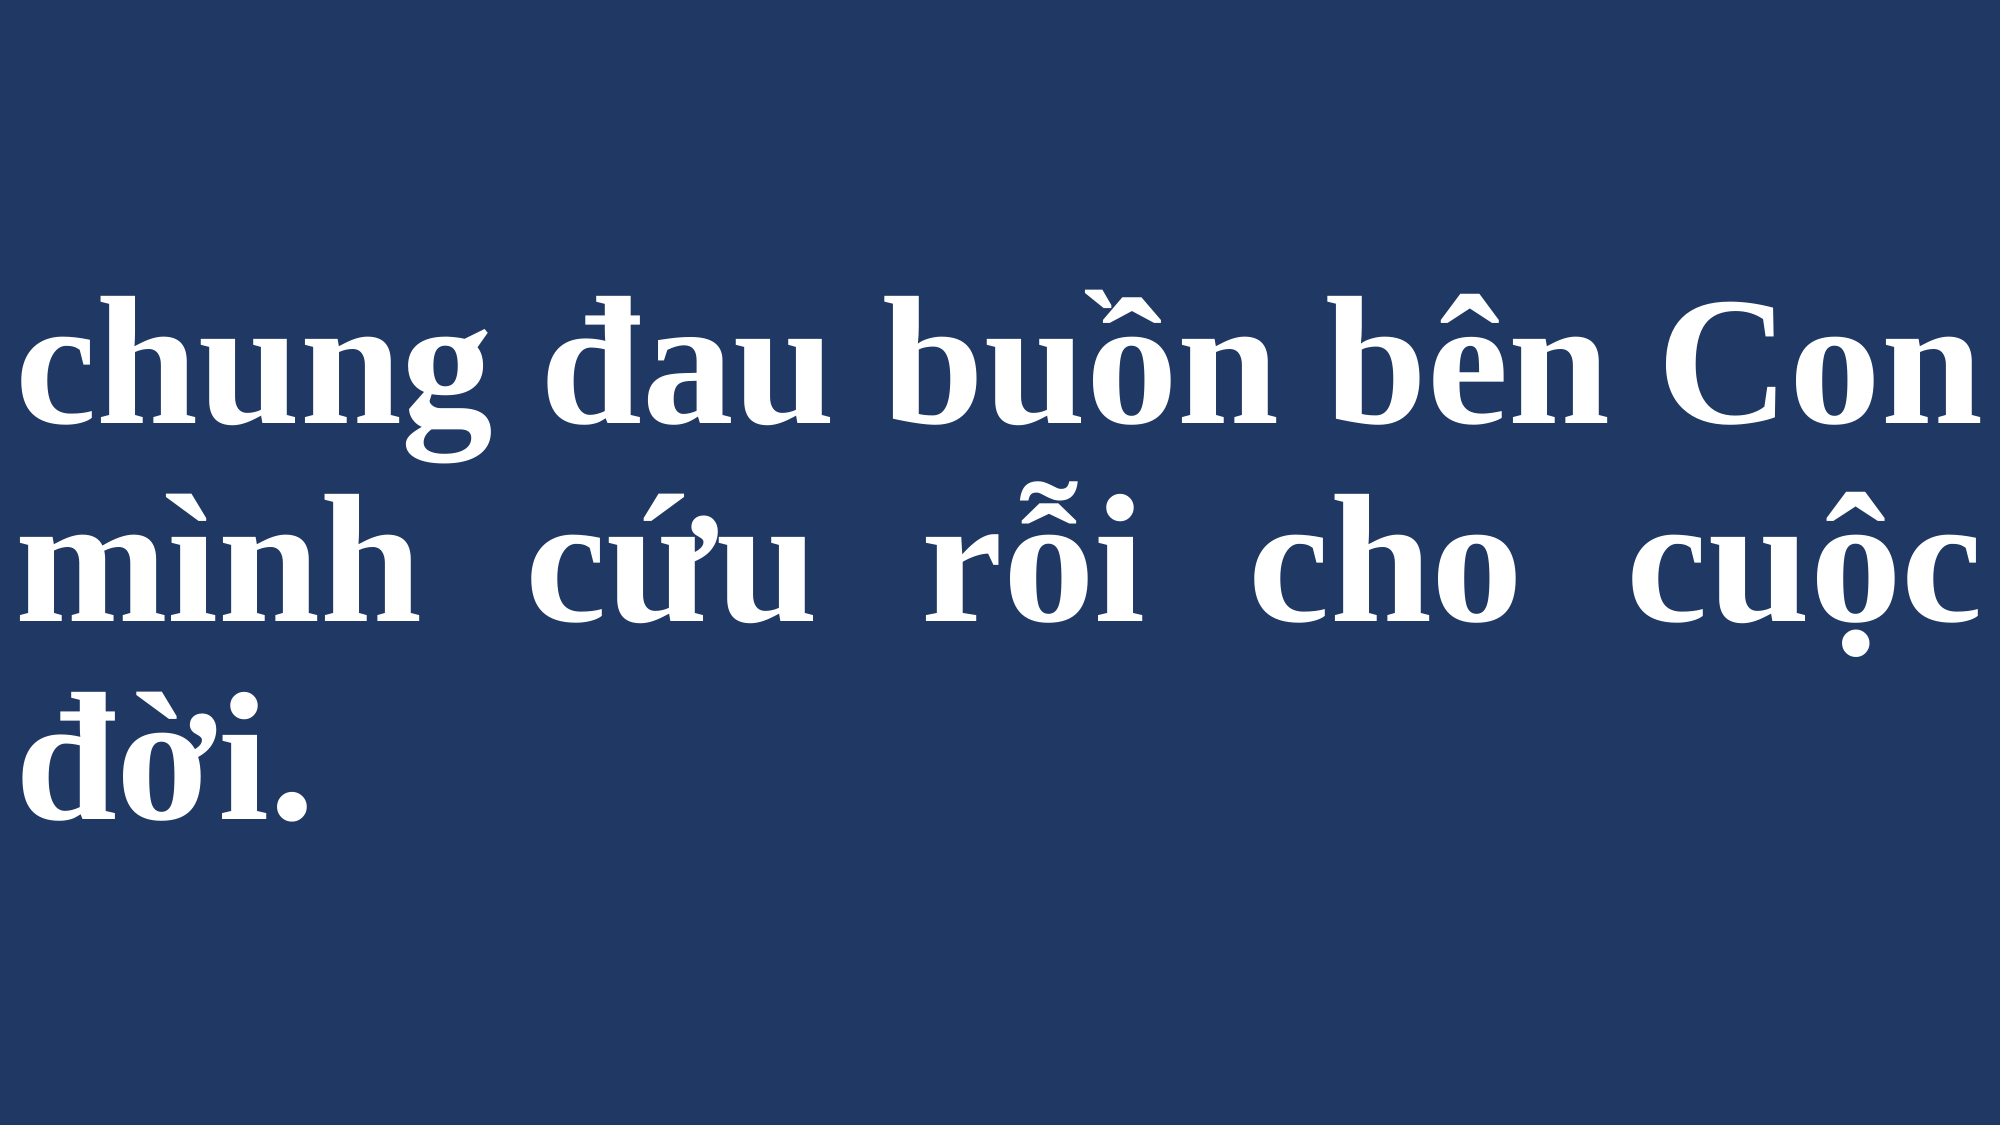

# chung đau buồn bên Con mình cứu rỗi cho cuộc đời.